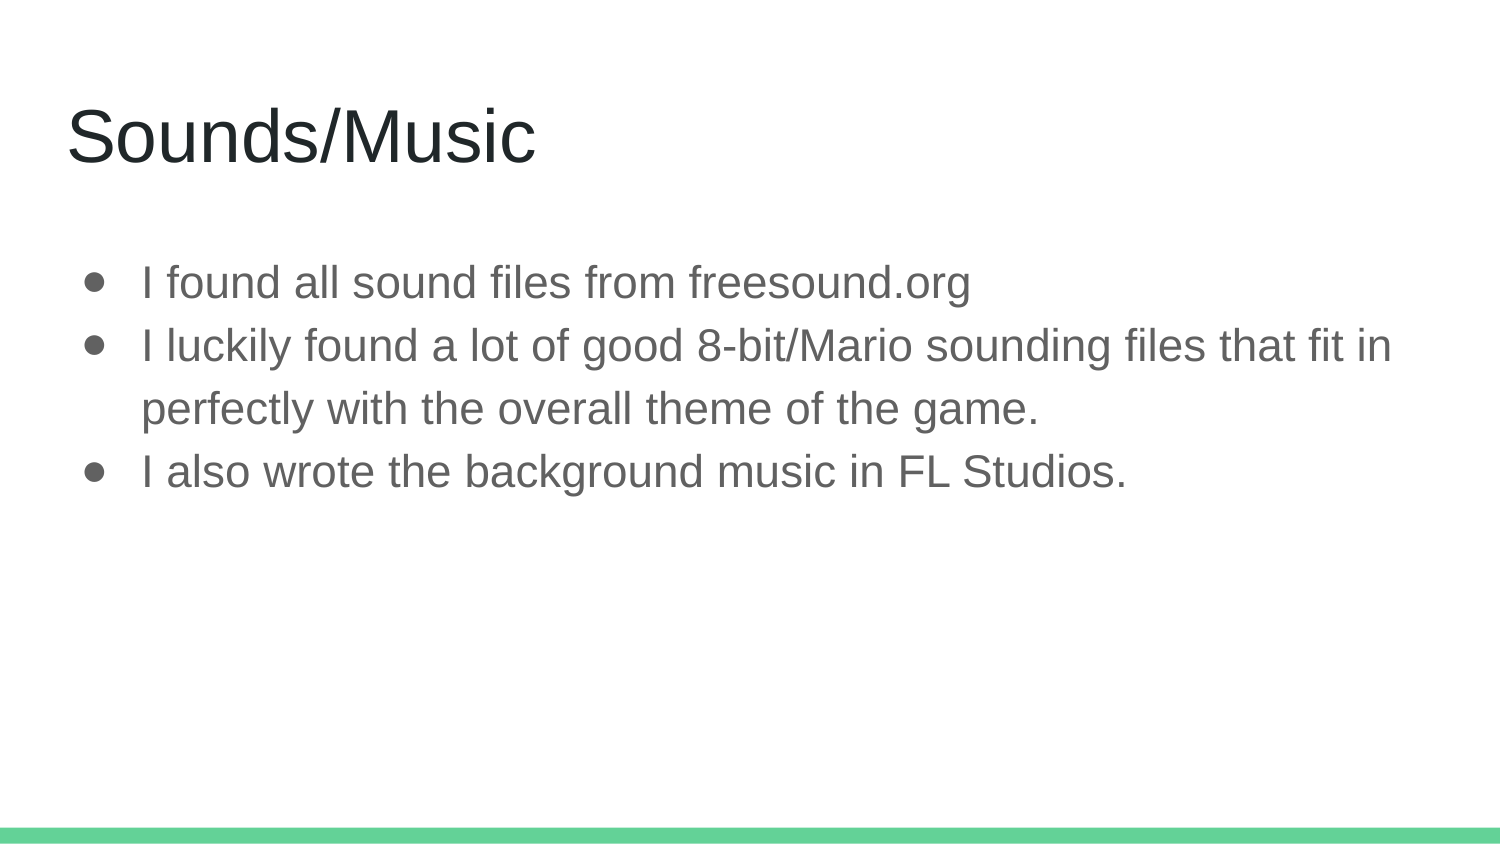

# Sounds/Music
I found all sound files from freesound.org
I luckily found a lot of good 8-bit/Mario sounding files that fit in perfectly with the overall theme of the game.
I also wrote the background music in FL Studios.